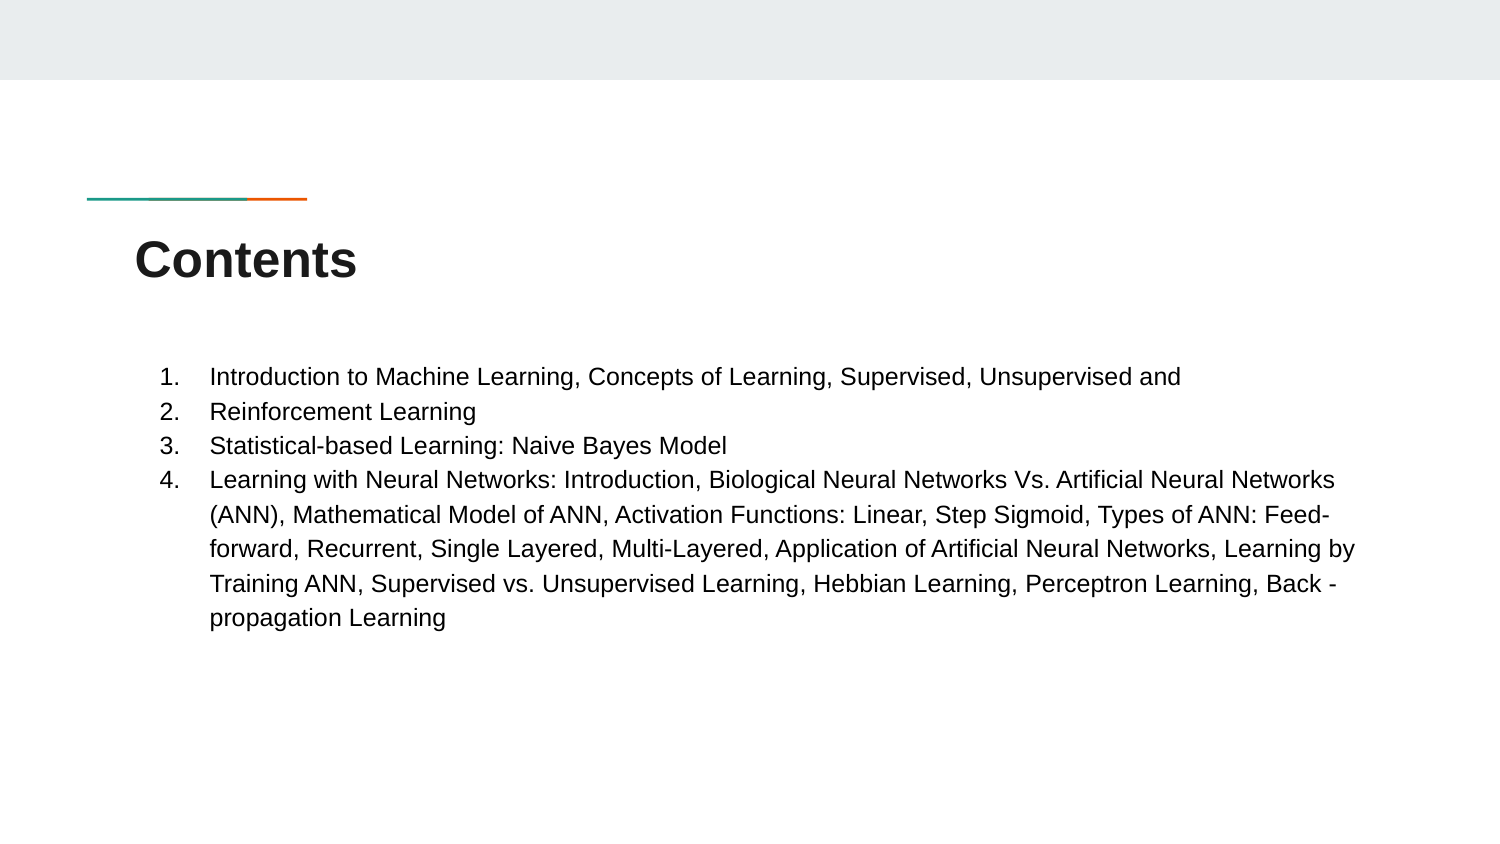

# Contents
Introduction to Machine Learning, Concepts of Learning, Supervised, Unsupervised and
Reinforcement Learning
Statistical-based Learning: Naive Bayes Model
Learning with Neural Networks: Introduction, Biological Neural Networks Vs. Artificial Neural Networks (ANN), Mathematical Model of ANN, Activation Functions: Linear, Step Sigmoid, Types of ANN: Feed-forward, Recurrent, Single Layered, Multi-Layered, Application of Artificial Neural Networks, Learning by Training ANN, Supervised vs. Unsupervised Learning, Hebbian Learning, Perceptron Learning, Back - propagation Learning